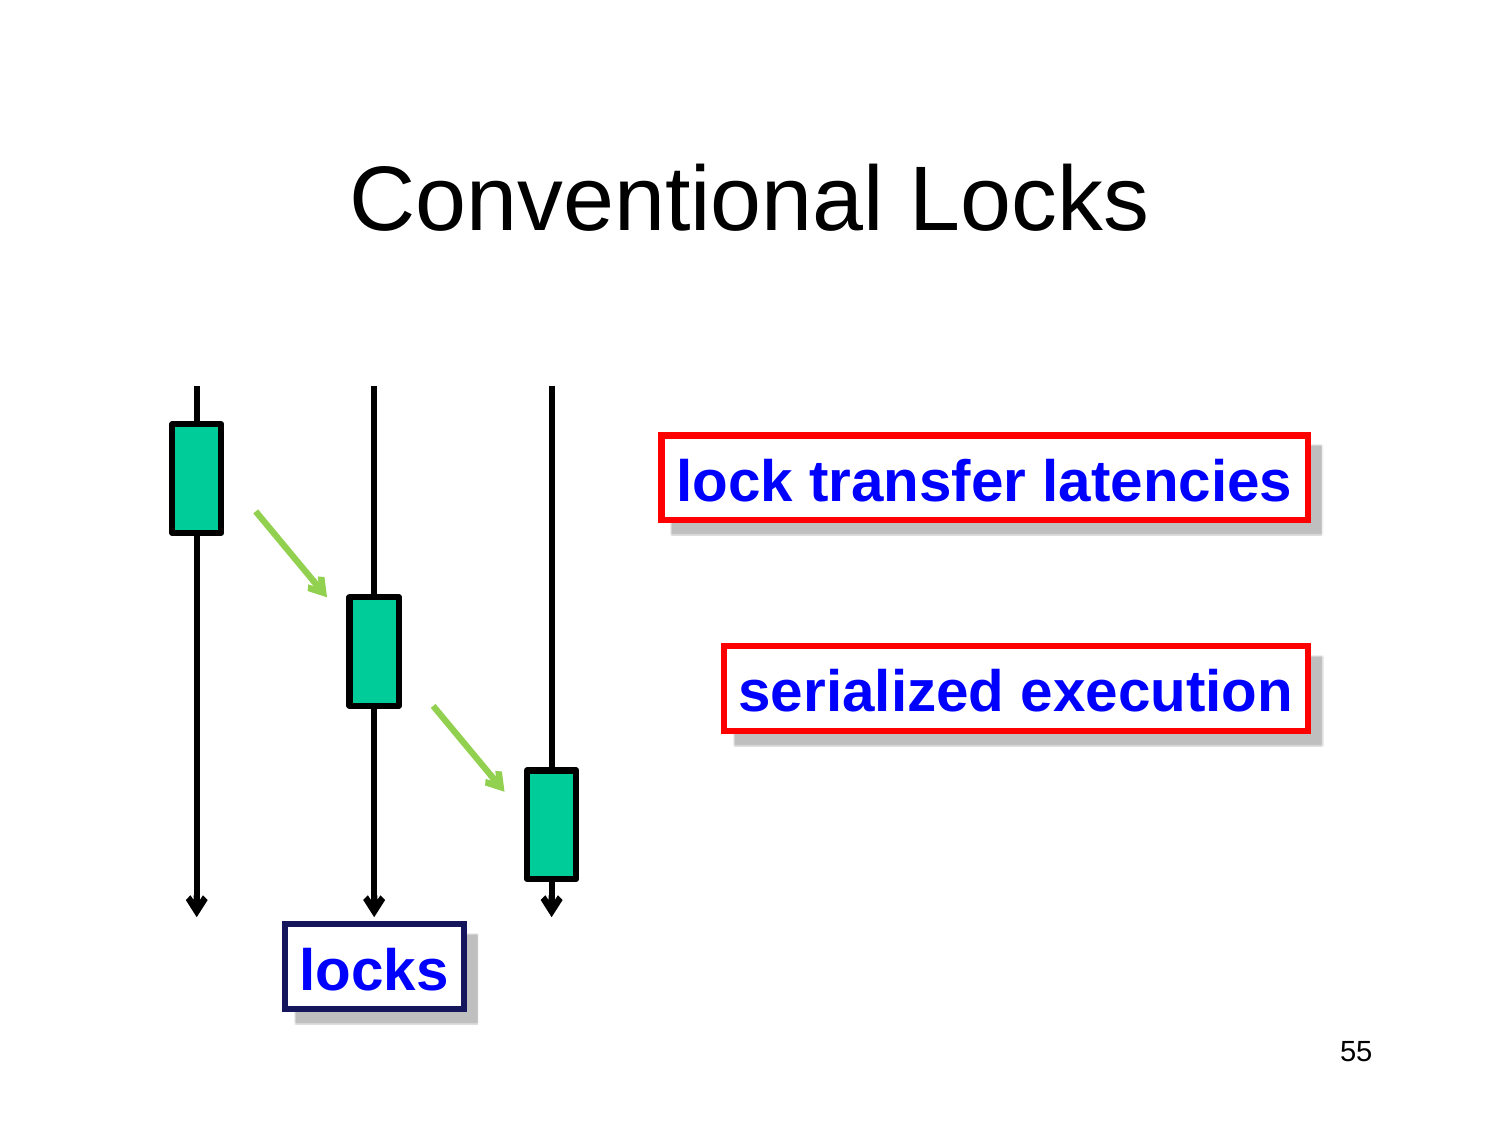

# Conventional Locks

lock transfer latencies

serialized execution

locks
55